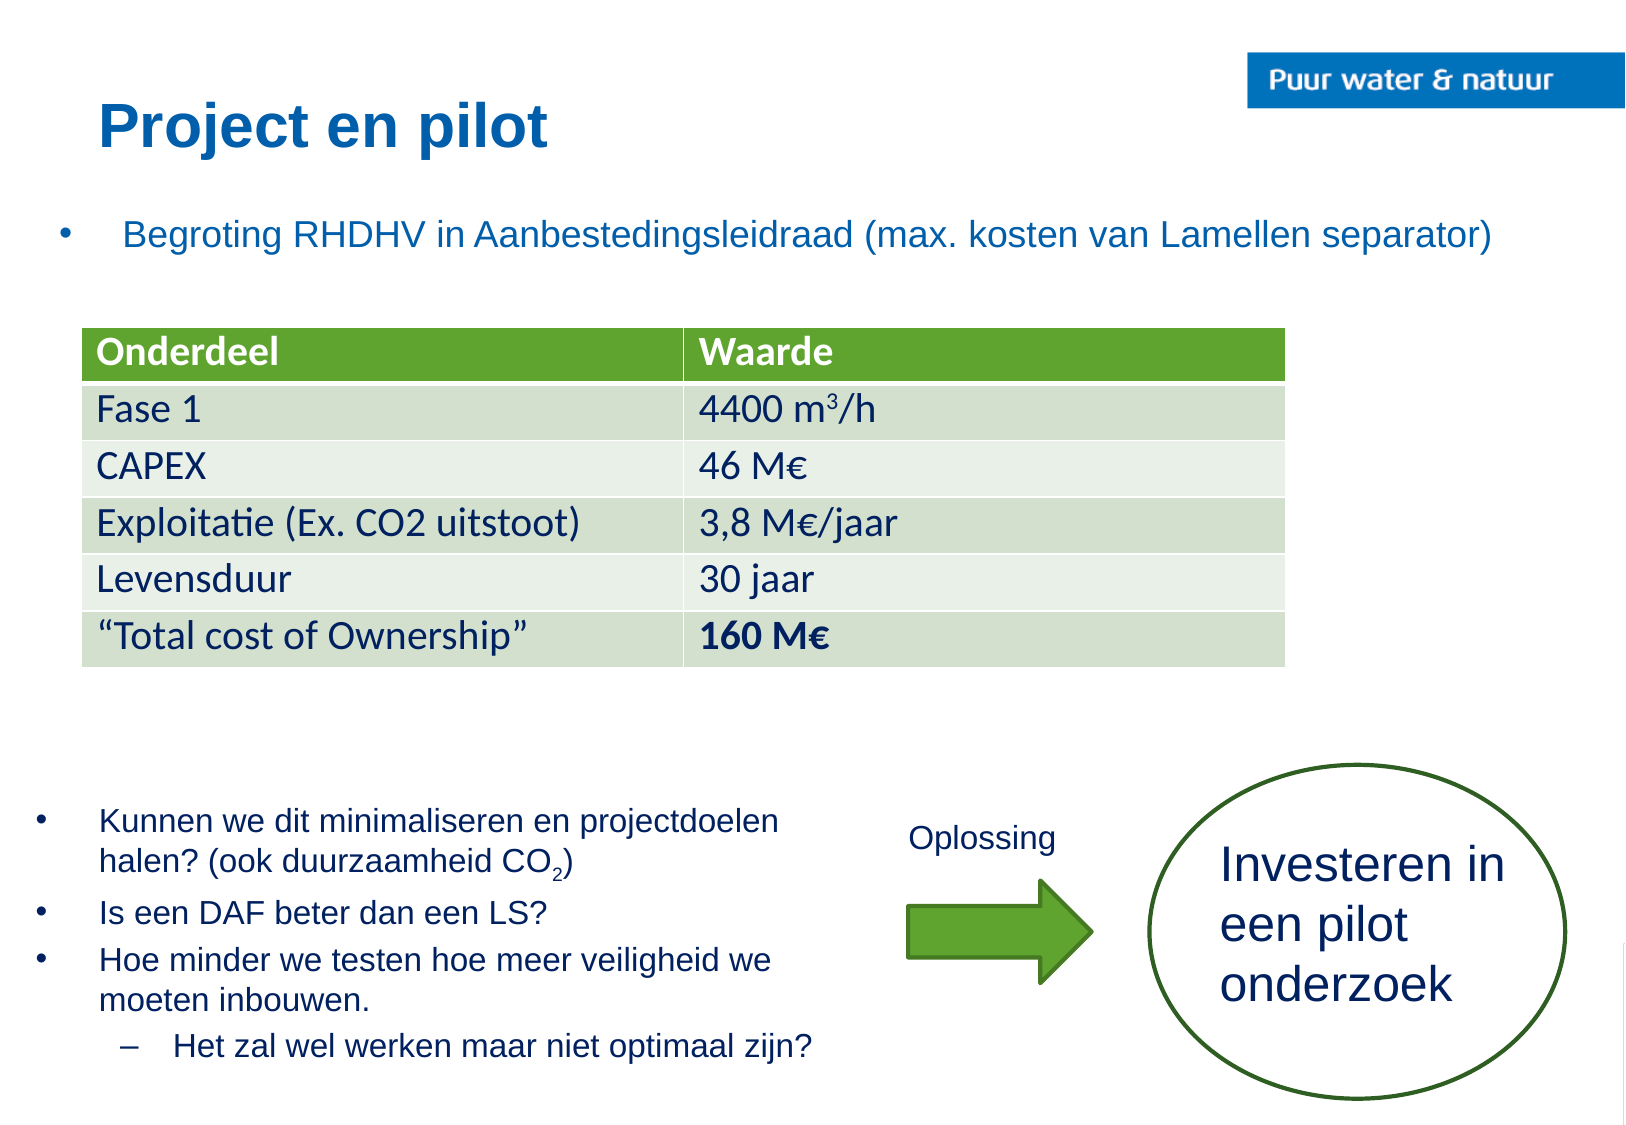

# Project en pilot
Begroting RHDHV in Aanbestedingsleidraad (max. kosten van Lamellen separator)

| Onderdeel | Waarde |
| --- | --- |
| Fase 1 | 4400 m3/h |
| CAPEX | 46 M€ |
| Exploitatie (Ex. CO2 uitstoot) | 3,8 M€/jaar |
| Levensduur | 30 jaar |
| “Total cost of Ownership” | 160 M€ |

Kunnen we dit minimaliseren en projectdoelen halen? (ook duurzaamheid CO2)
Is een DAF beter dan een LS?
Hoe minder we testen hoe meer veiligheid we moeten inbouwen.
Het zal wel werken maar niet optimaal zijn?

Oplossing
Investeren in een pilot onderzoek